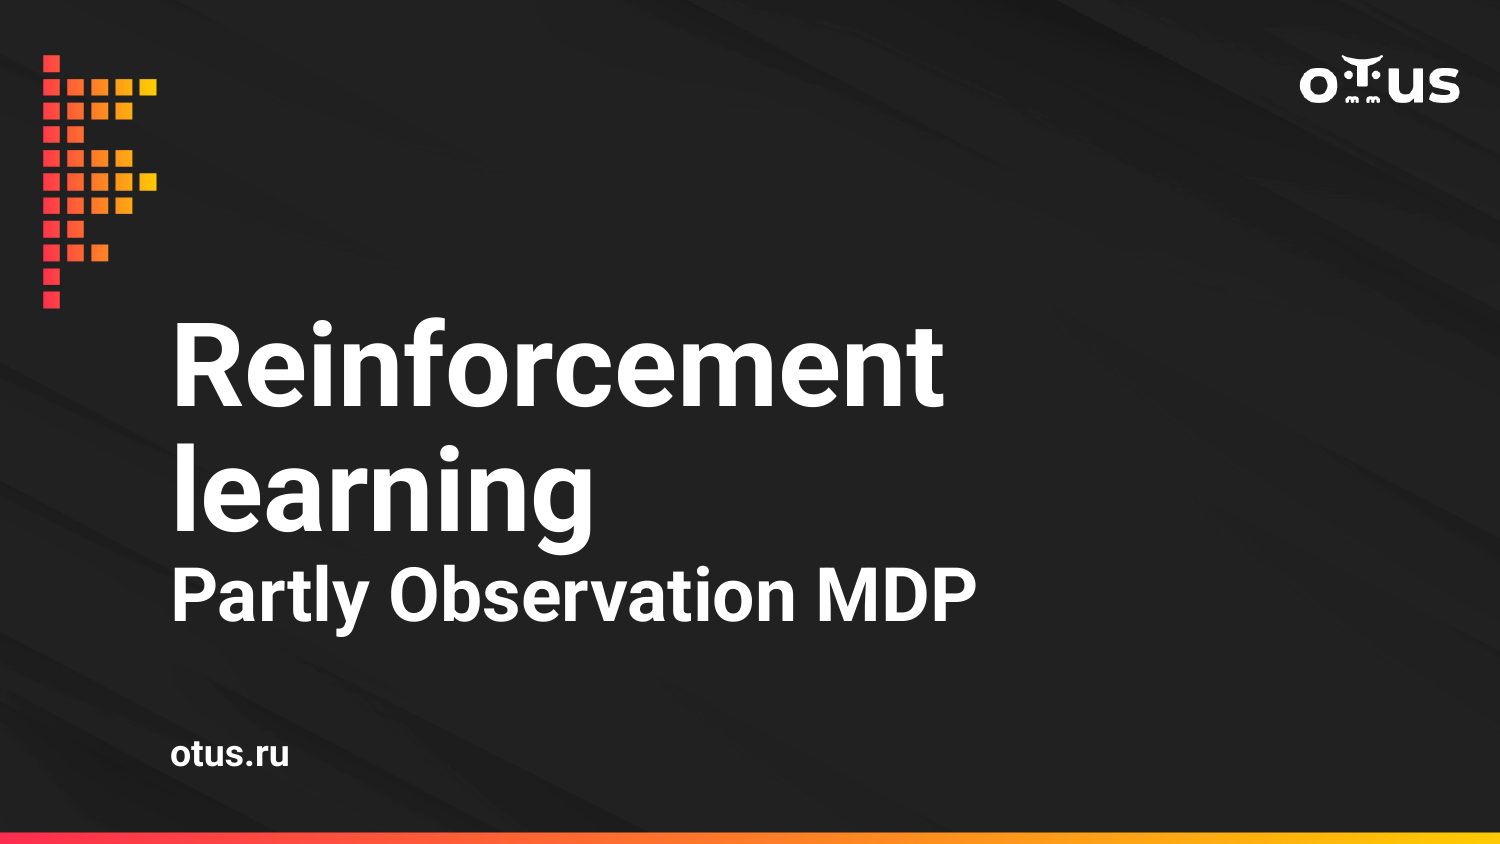

# Reinforcement learning
Partly Observation MDP
otus.ru